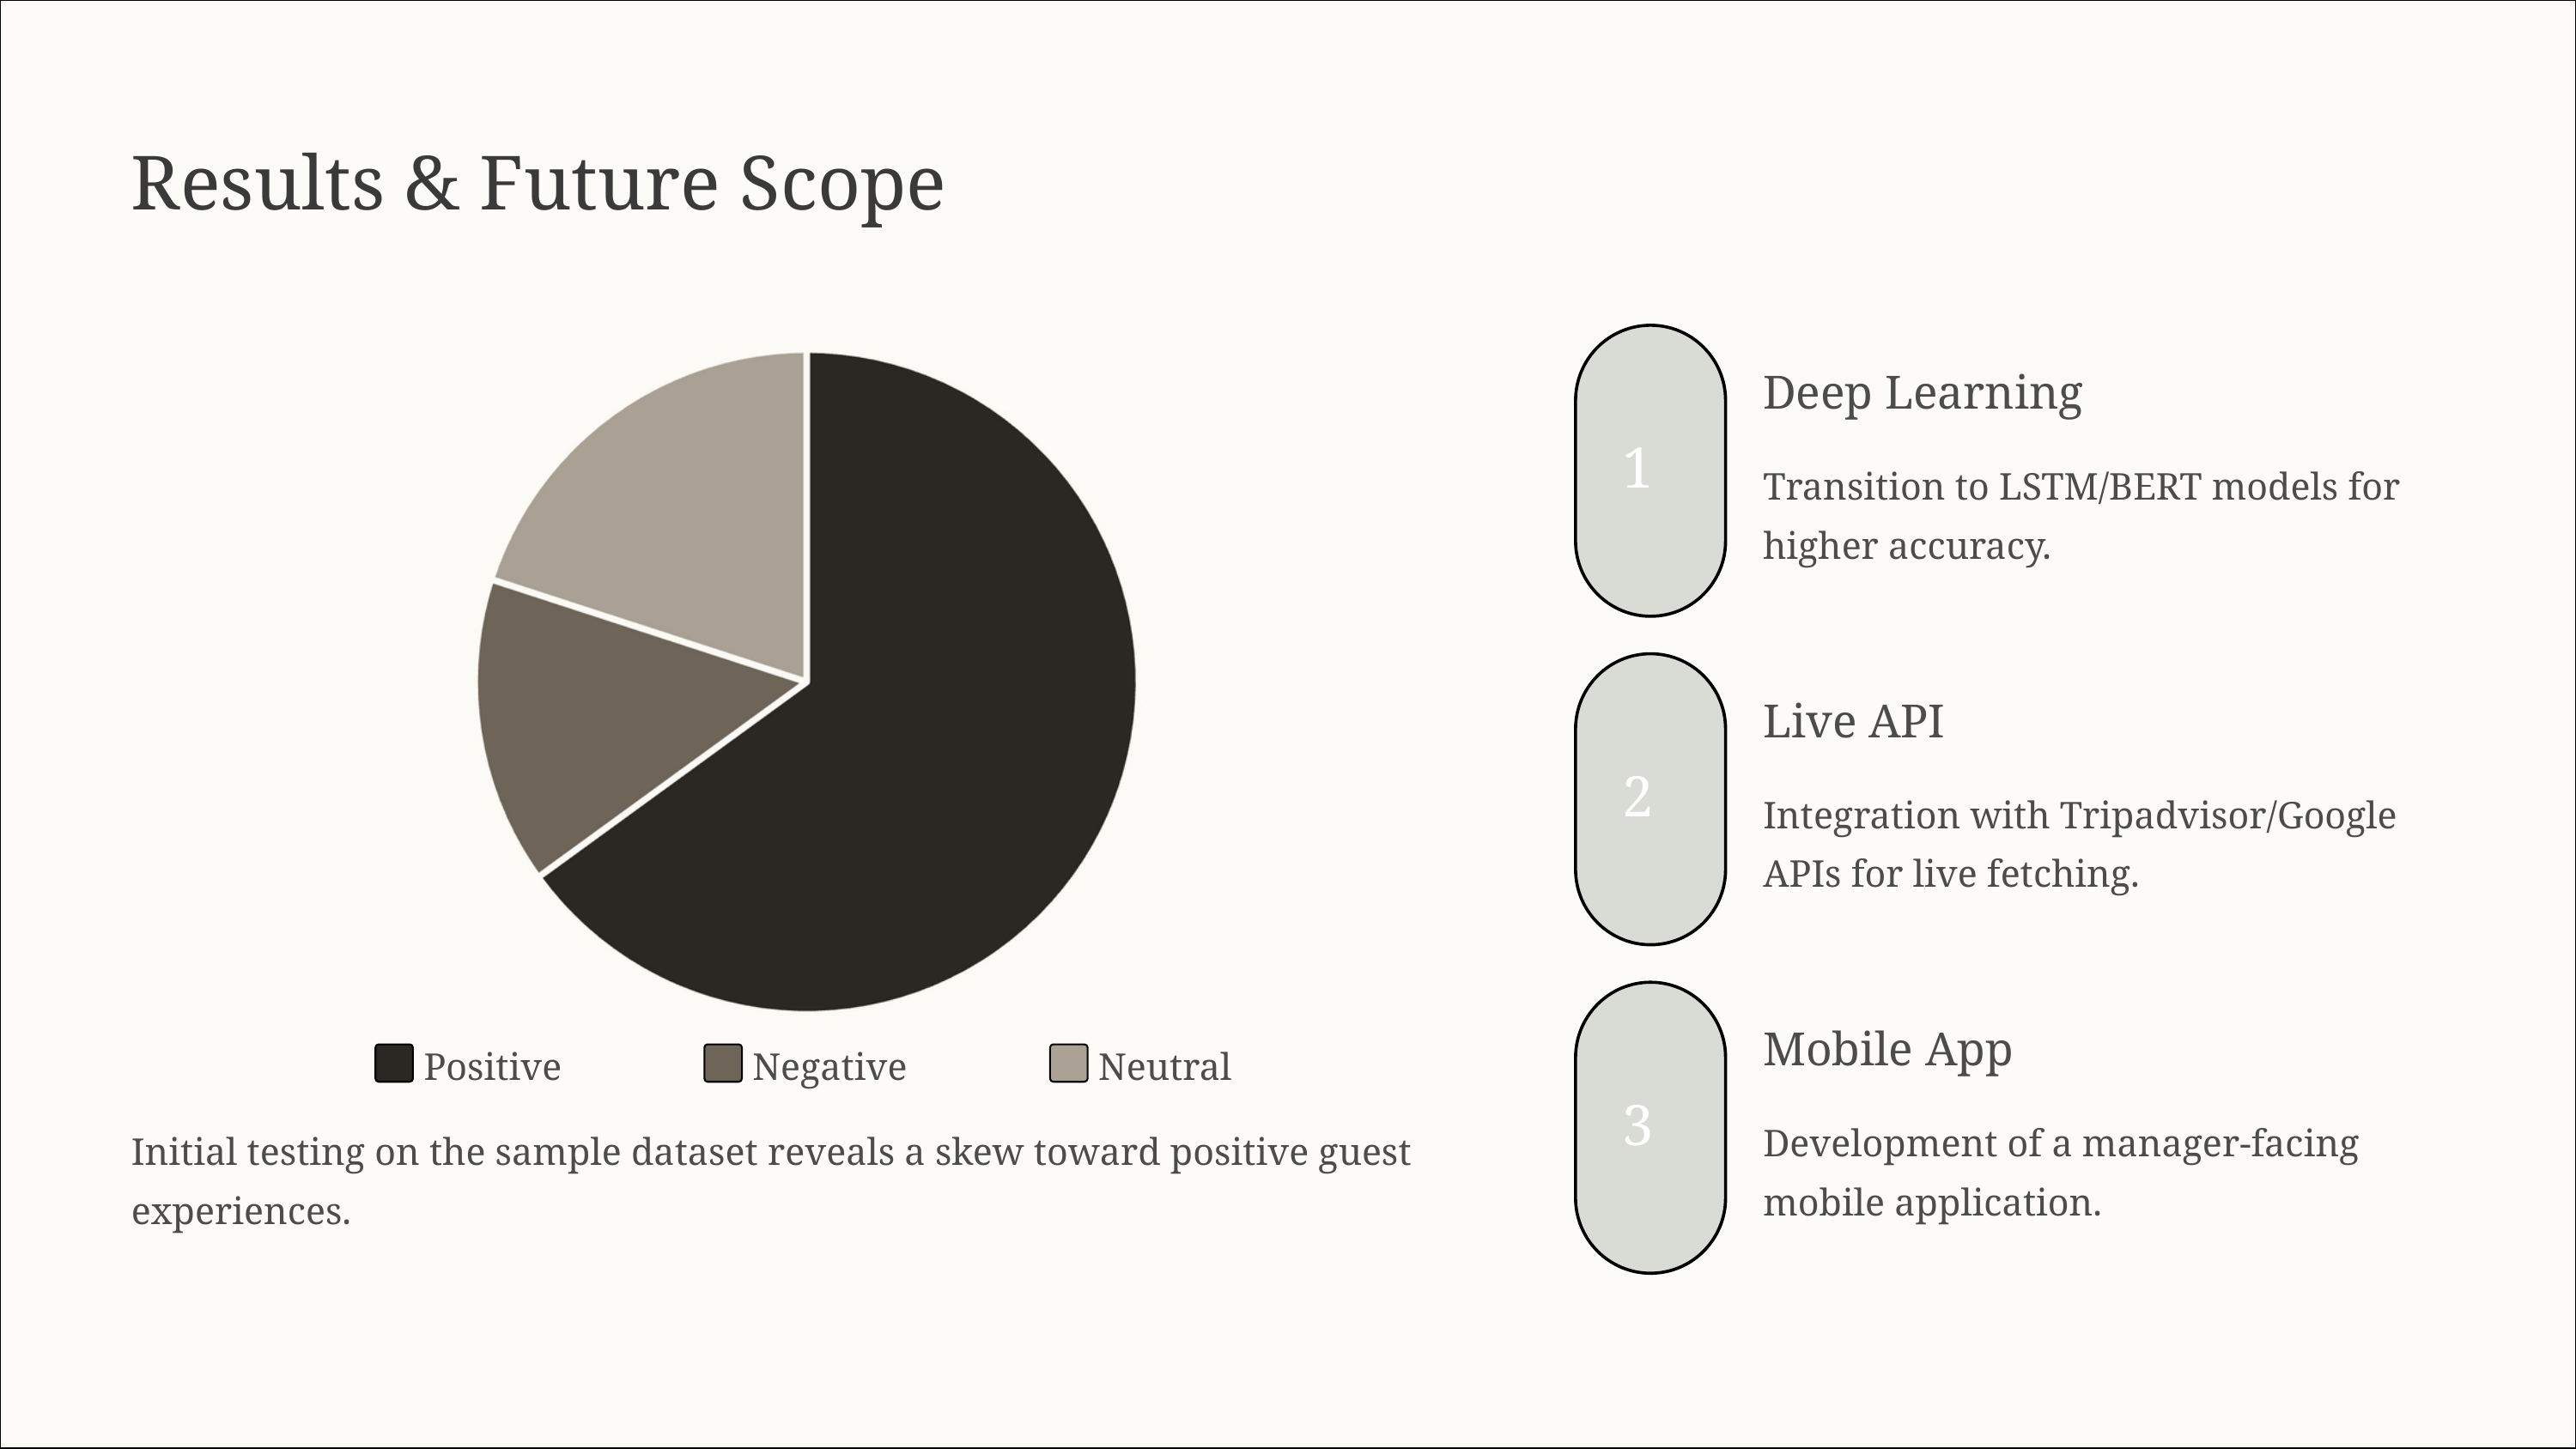

Results & Future Scope

Deep Learning
1
Transition to LSTM/BERT models for higher accuracy.

Live API
2
Integration with Tripadvisor/Google APIs for live fetching.

Mobile App

Positive
Negative
Neutral
3
Development of a manager-facing mobile application.
Initial testing on the sample dataset reveals a skew toward positive guest experiences.